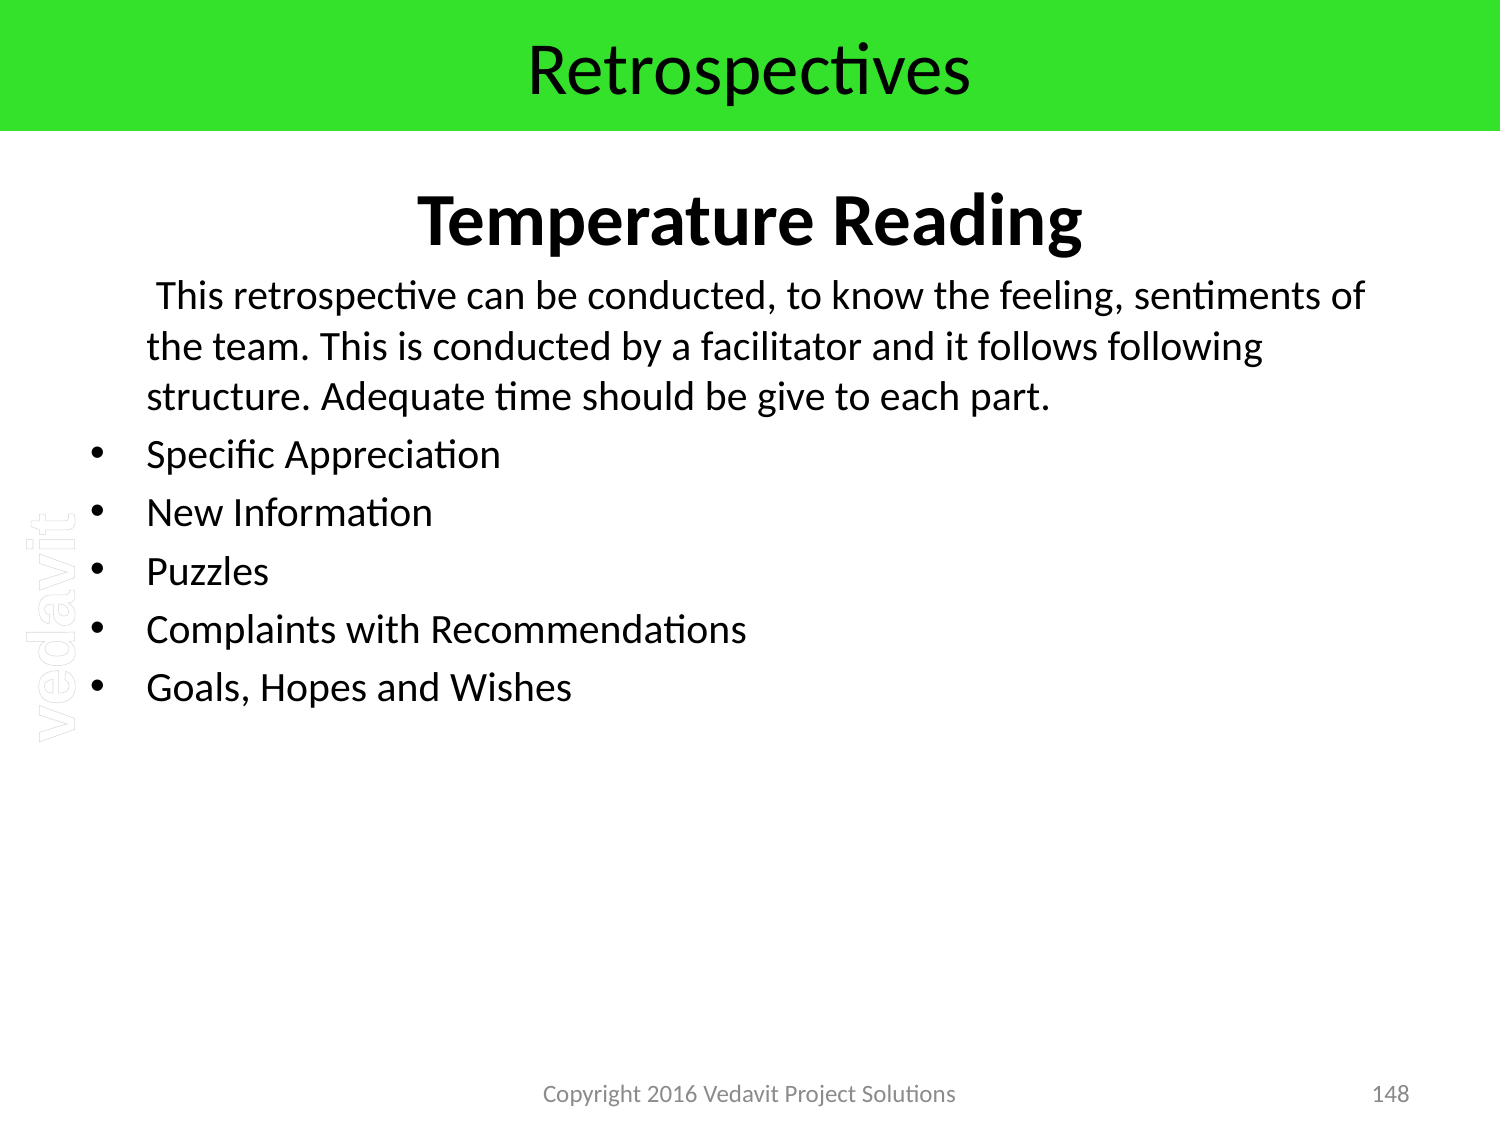

# Retrospectives
Temperature Reading
	 This retrospective can be conducted, to know the feeling, sentiments of the team. This is conducted by a facilitator and it follows following structure. Adequate time should be give to each part.
Specific Appreciation
New Information
Puzzles
Complaints with Recommendations
Goals, Hopes and Wishes
Copyright 2016 Vedavit Project Solutions
148